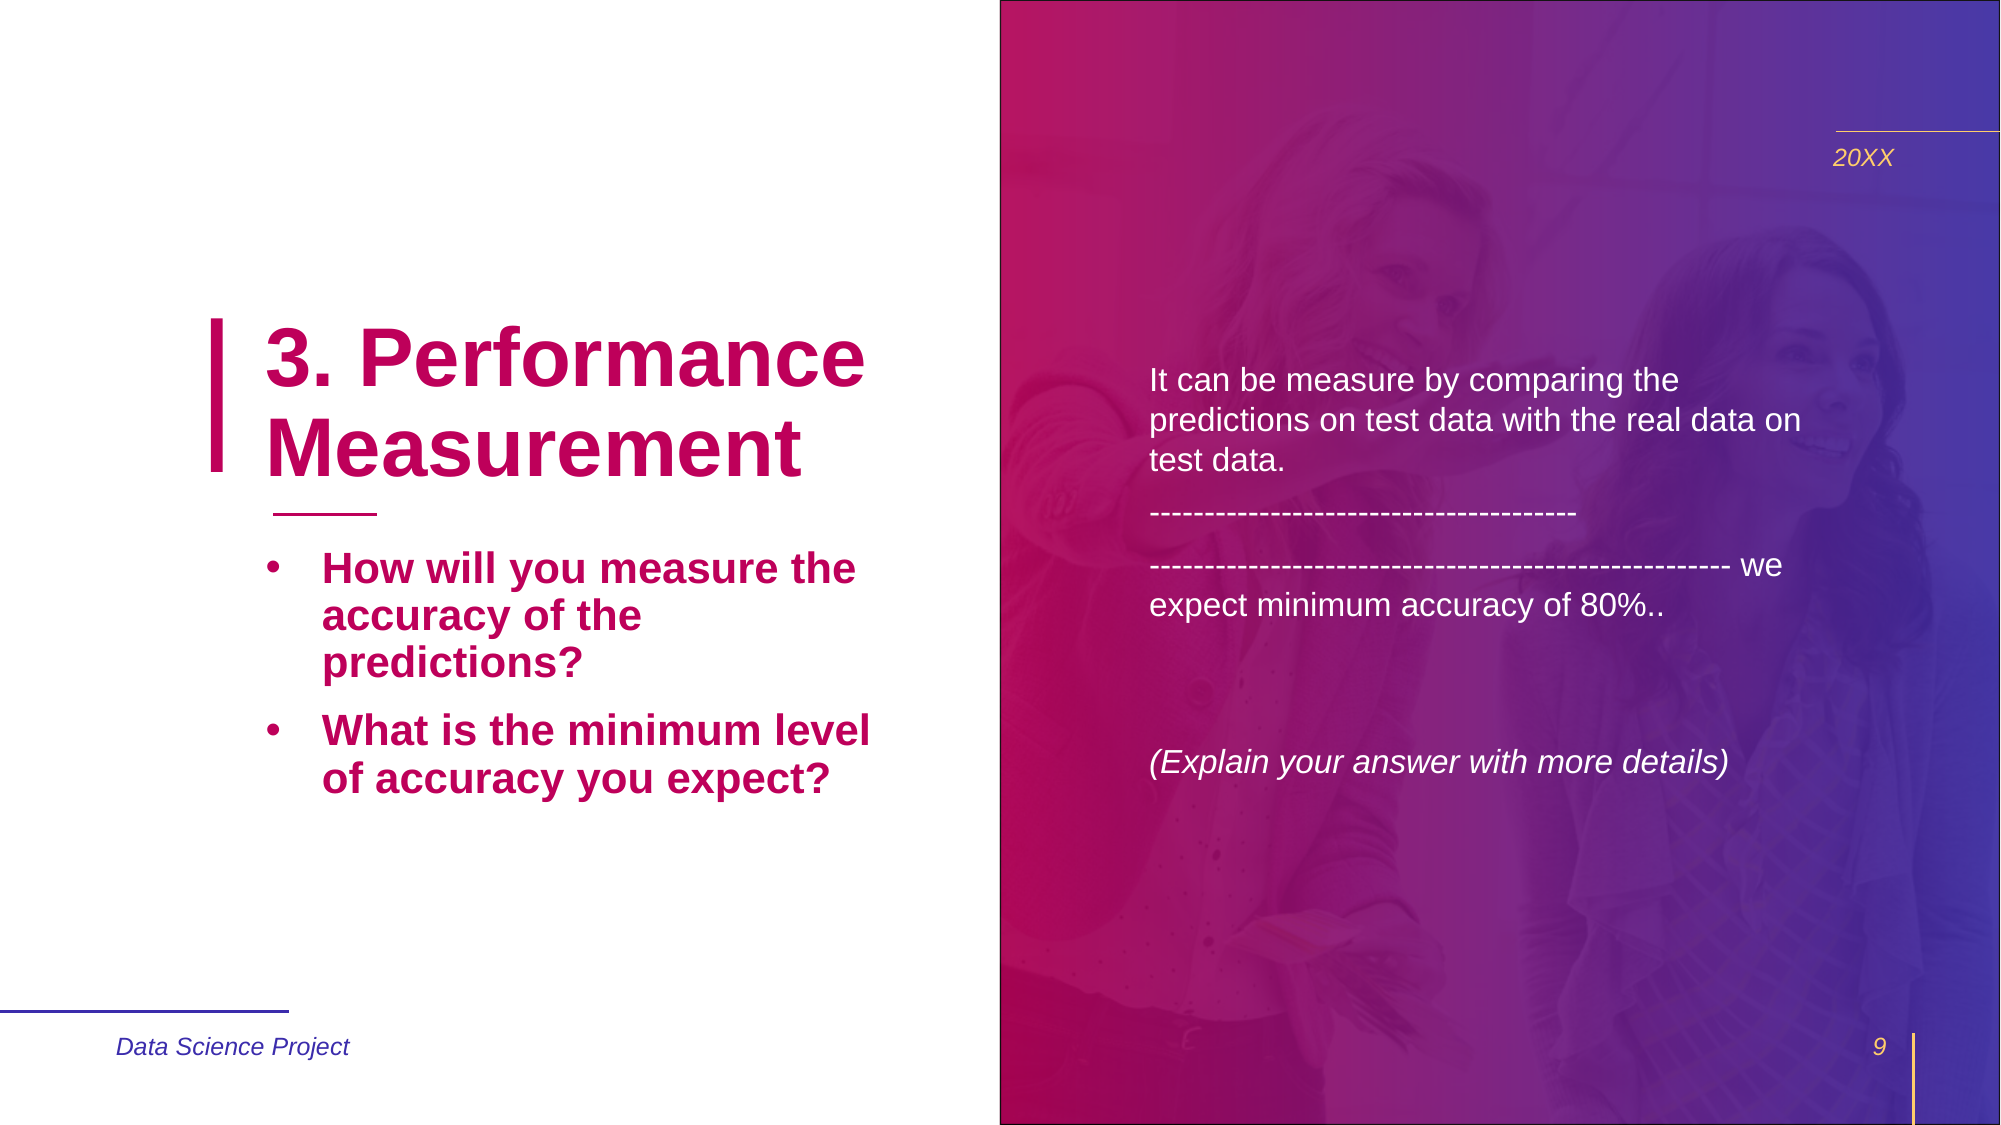

20XX
# 3. Performance Measurement
It can be measure by comparing the predictions on test data with the real data on test data.
---------------------------------------
----------------------------------------------------- we expect minimum accuracy of 80%..

(Explain your answer with more details)
How will you measure the accuracy of the predictions?
What is the minimum level of accuracy you expect?
Data Science Project
9